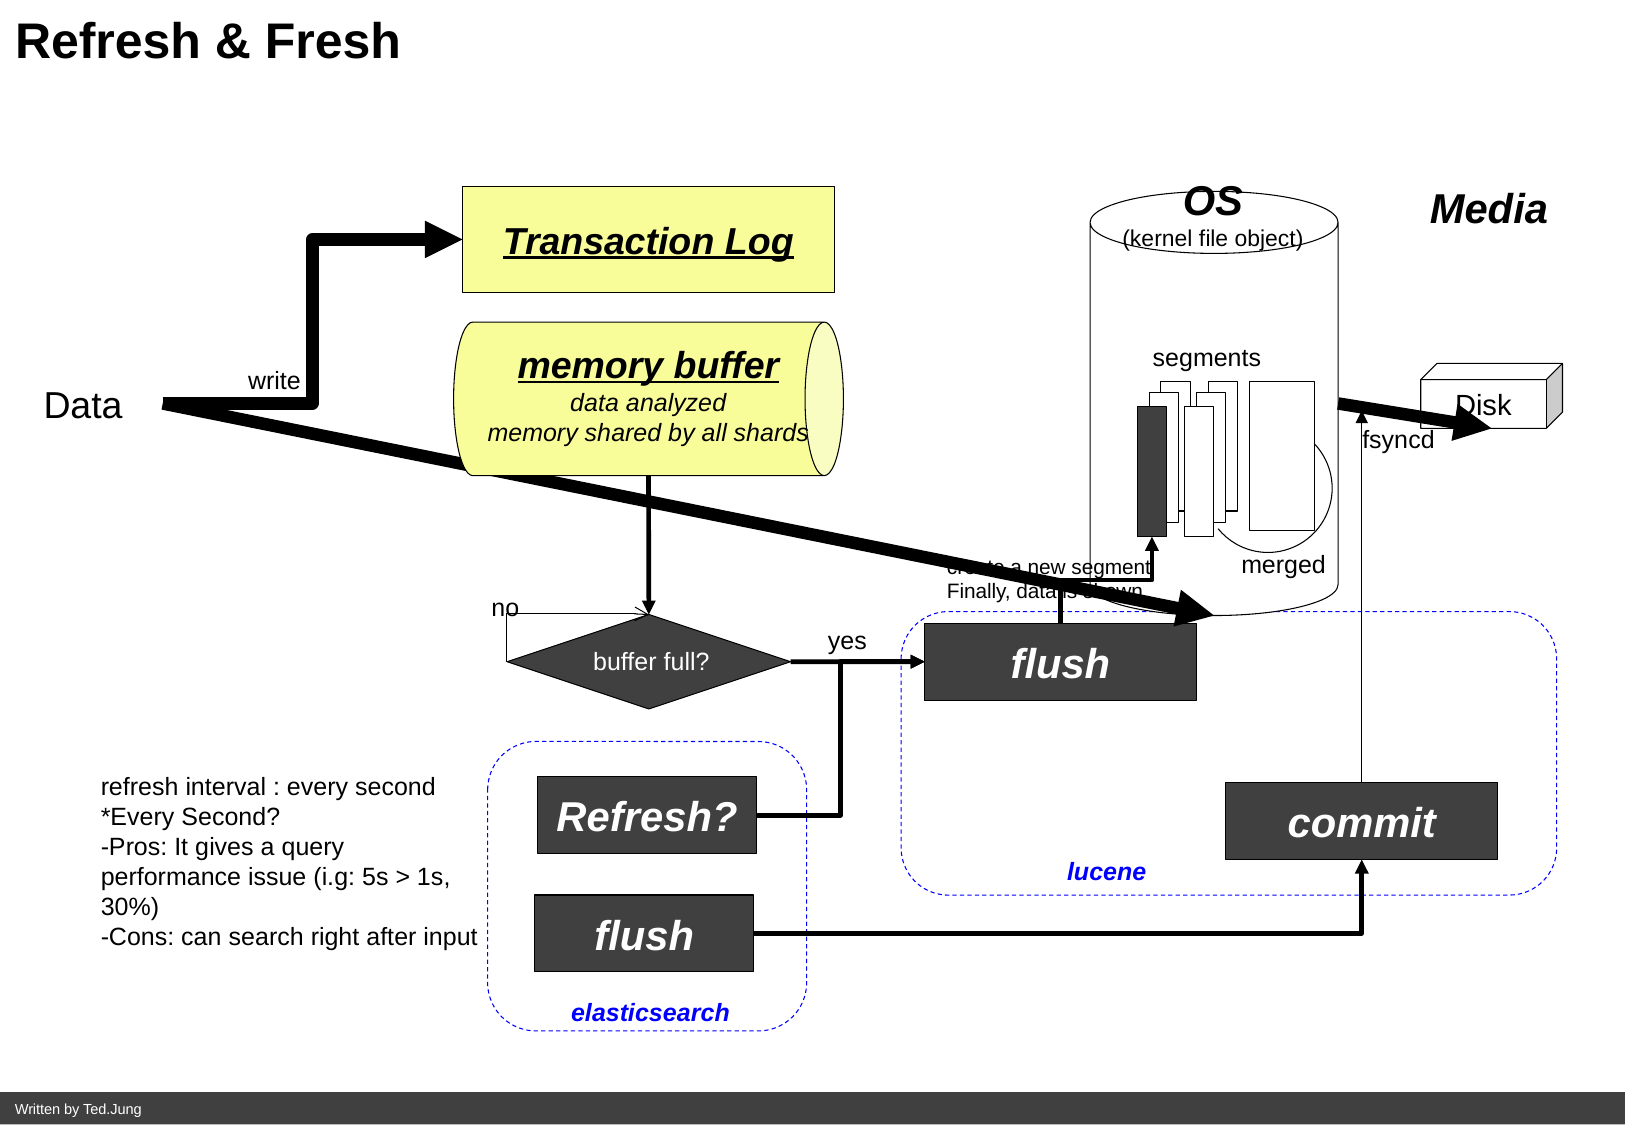

Refresh & Fresh
OS
(kernel file object)
Media
Transaction Log

memory buffer
data analyzed
memory shared by all shards
segments
write
Disk
Data

fsyncd

merged
create a new segment
Finally, data is shown
no

buffer full?
yes
flush

refresh interval : every second
*Every Second?
-Pros: It gives a query performance issue (i.g: 5s > 1s, 30%)
-Cons: can search right after input
Refresh?
commit
lucene
flush
elasticsearch